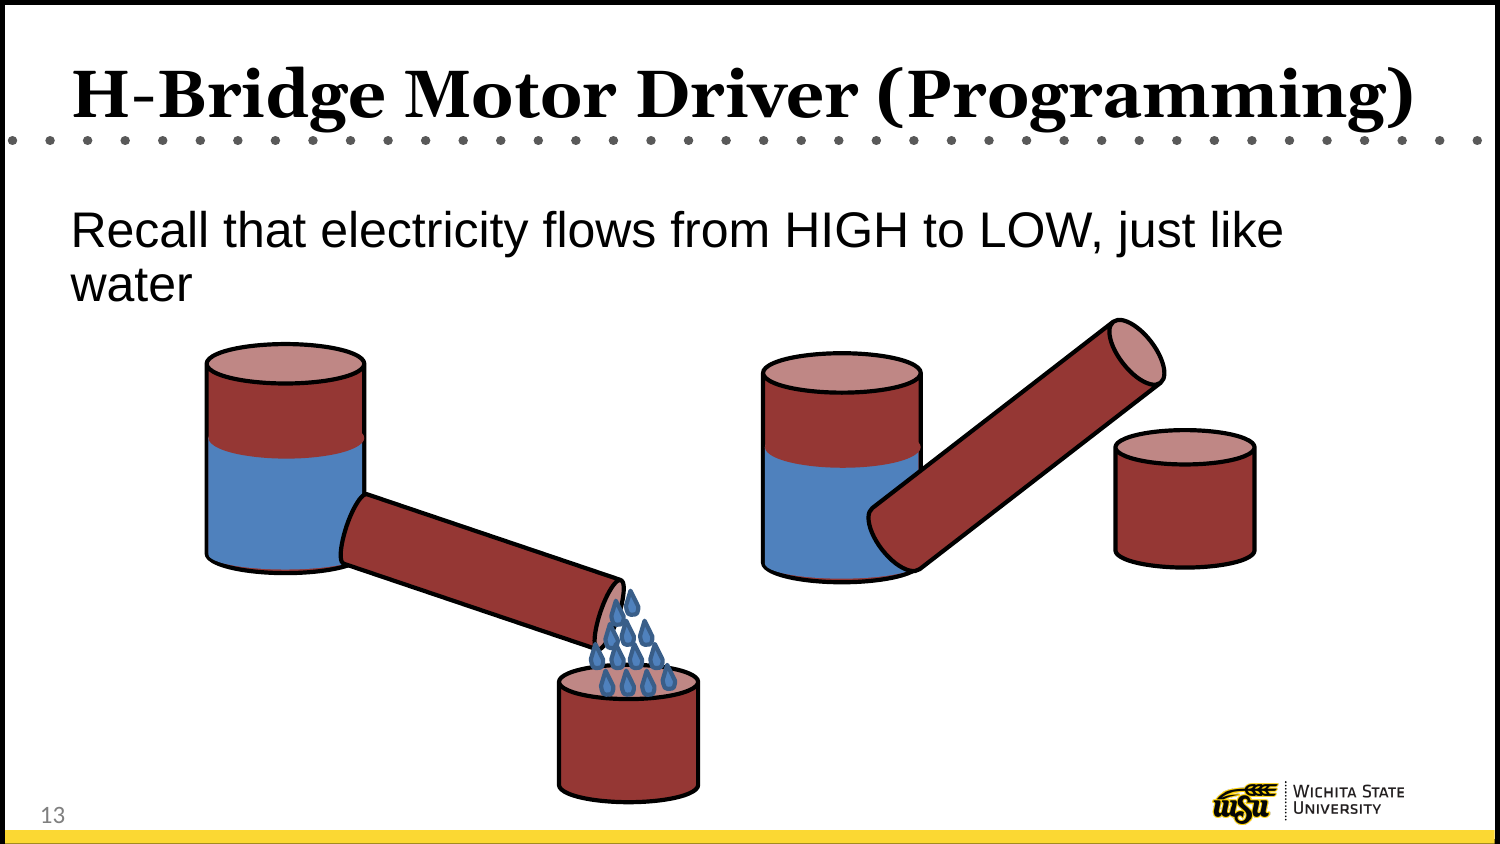

# H-Bridge Motor Driver (Programming)
Recall that electricity flows from HIGH to LOW, just like water